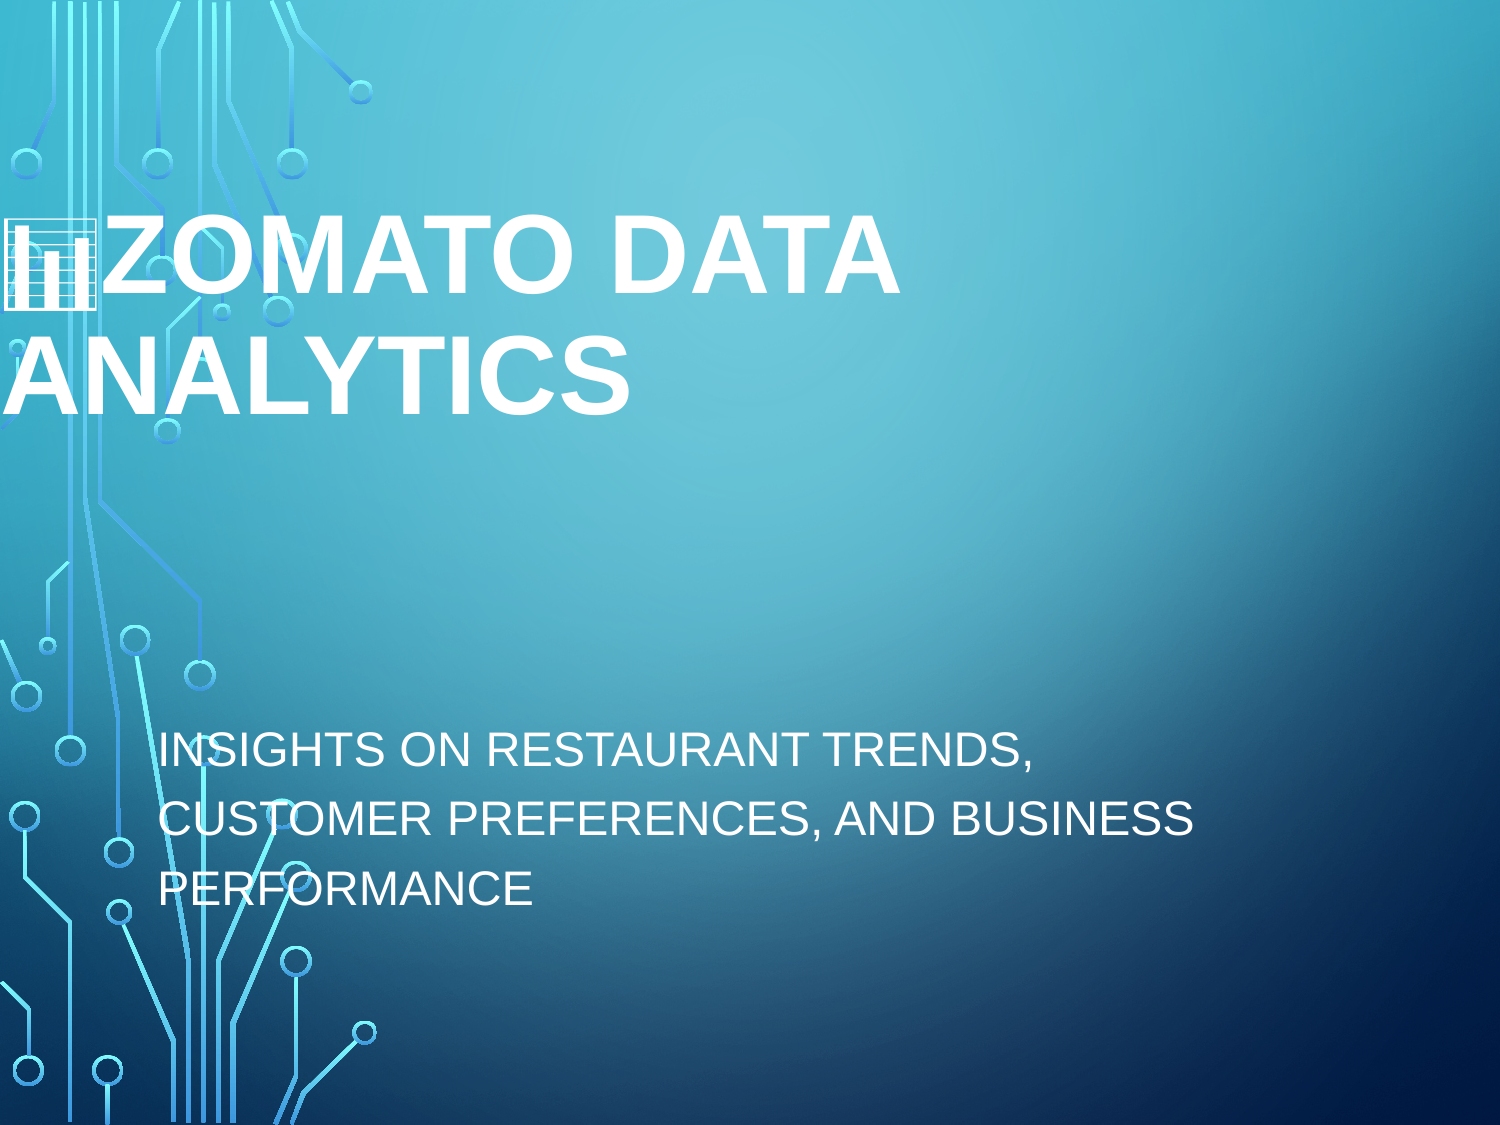

# 📊Zomato Data Analytics
Insights on Restaurant Trends, Customer Preferences, and Business Performance